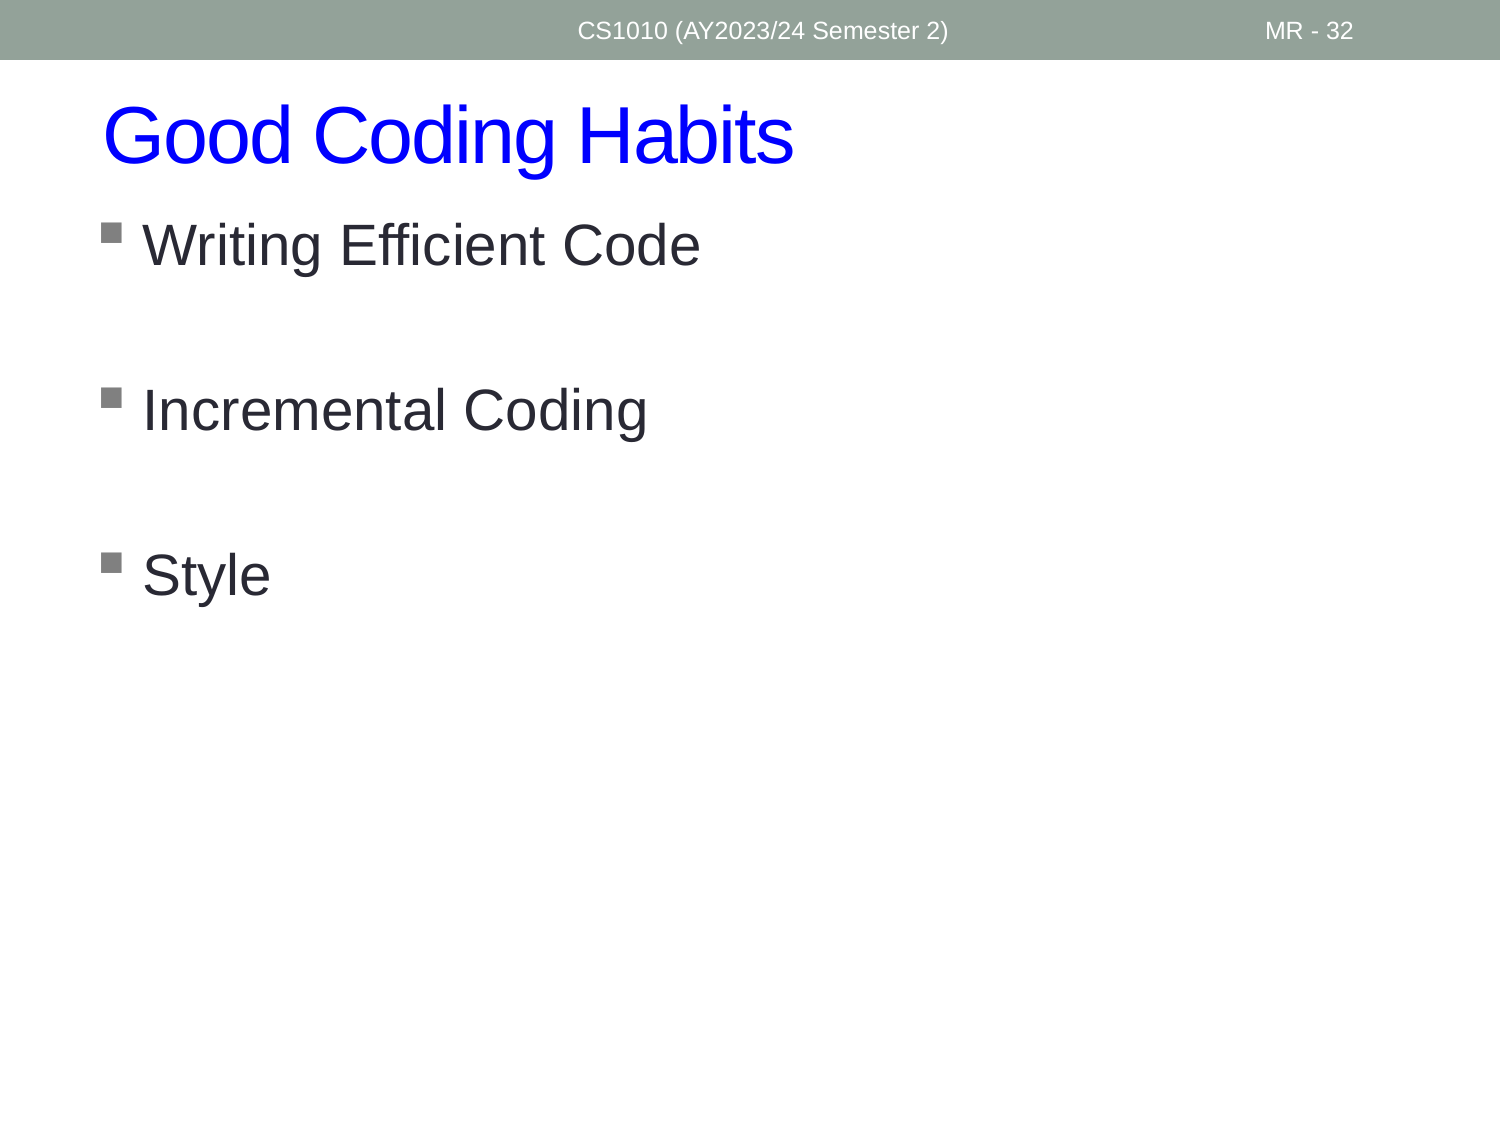

CS1010 (AY2023/24 Semester 2)
MR - 32
# Good Coding Habits
Writing Efficient Code

Incremental Coding

Style